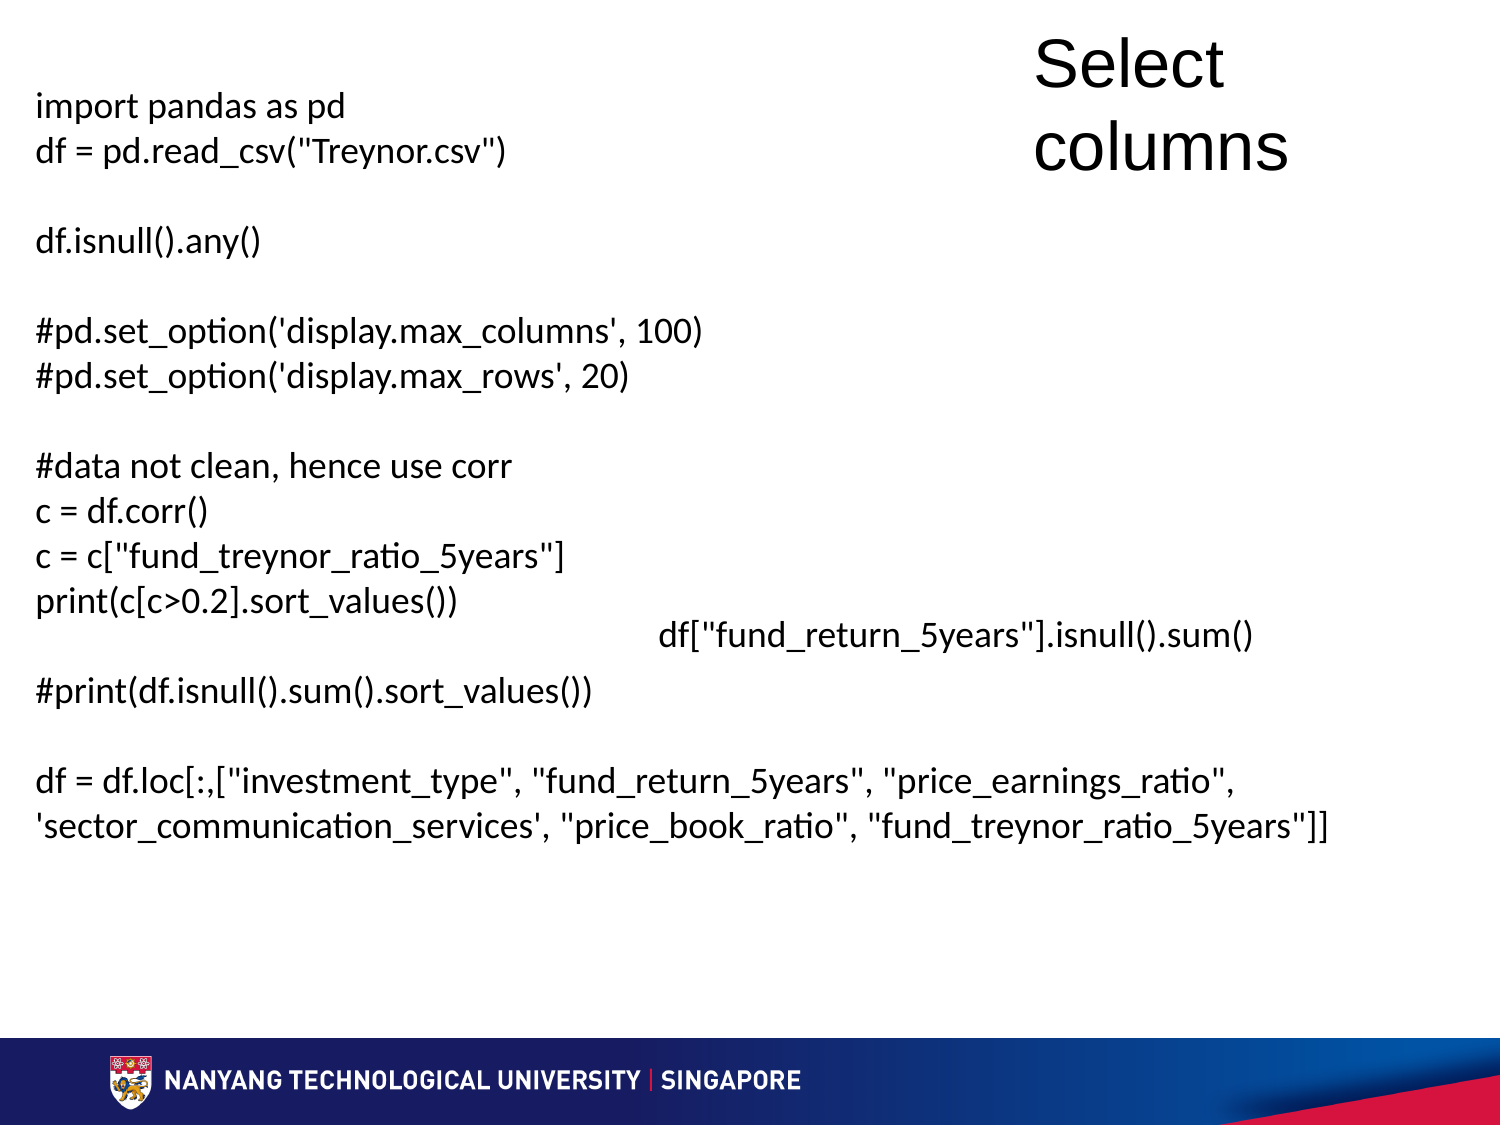

# Select columns
import pandas as pd
df = pd.read_csv("Treynor.csv")

df.isnull().any()

#pd.set_option('display.max_columns', 100)
#pd.set_option('display.max_rows', 20)

#data not clean, hence use corr
c = df.corr()
c = c["fund_treynor_ratio_5years"]
print(c[c>0.2].sort_values())

#print(df.isnull().sum().sort_values())

df = df.loc[:,["investment_type", "fund_return_5years", "price_earnings_ratio", 'sector_communication_services', "price_book_ratio", "fund_treynor_ratio_5years"]]
df["fund_return_5years"].isnull().sum()